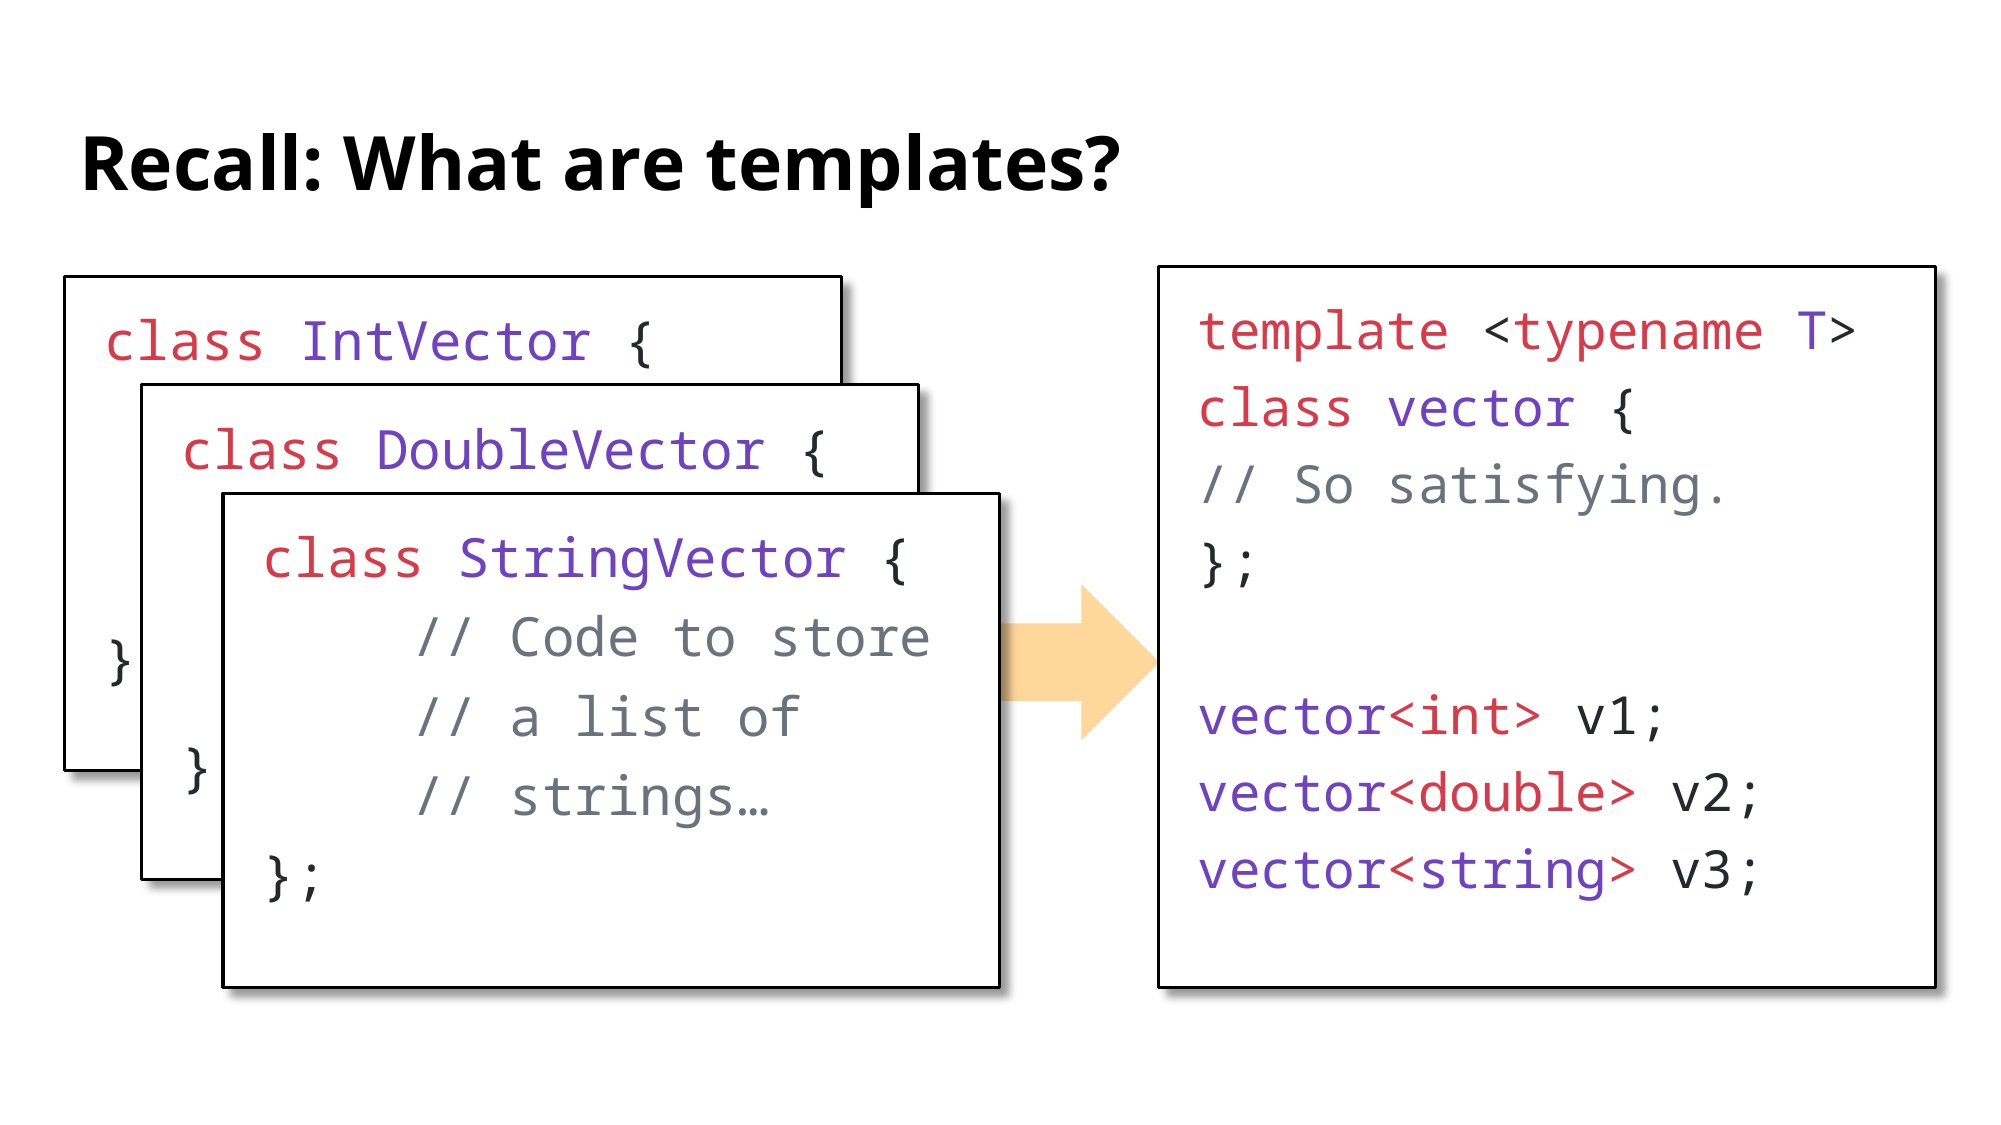

# Recall: What are templates?
template <typename T>
class vector {
	// So satisfying.
};

vector<int> v1;
vector<double> v2;
vector<string> v3;
class IntVector {
	// Code to store
	// a list of
	// integers…
};
class DoubleVector {
	// Code to store
	// a list of
	// doubles…
};
class StringVector {
	// Code to store
	// a list of
	// strings…
};